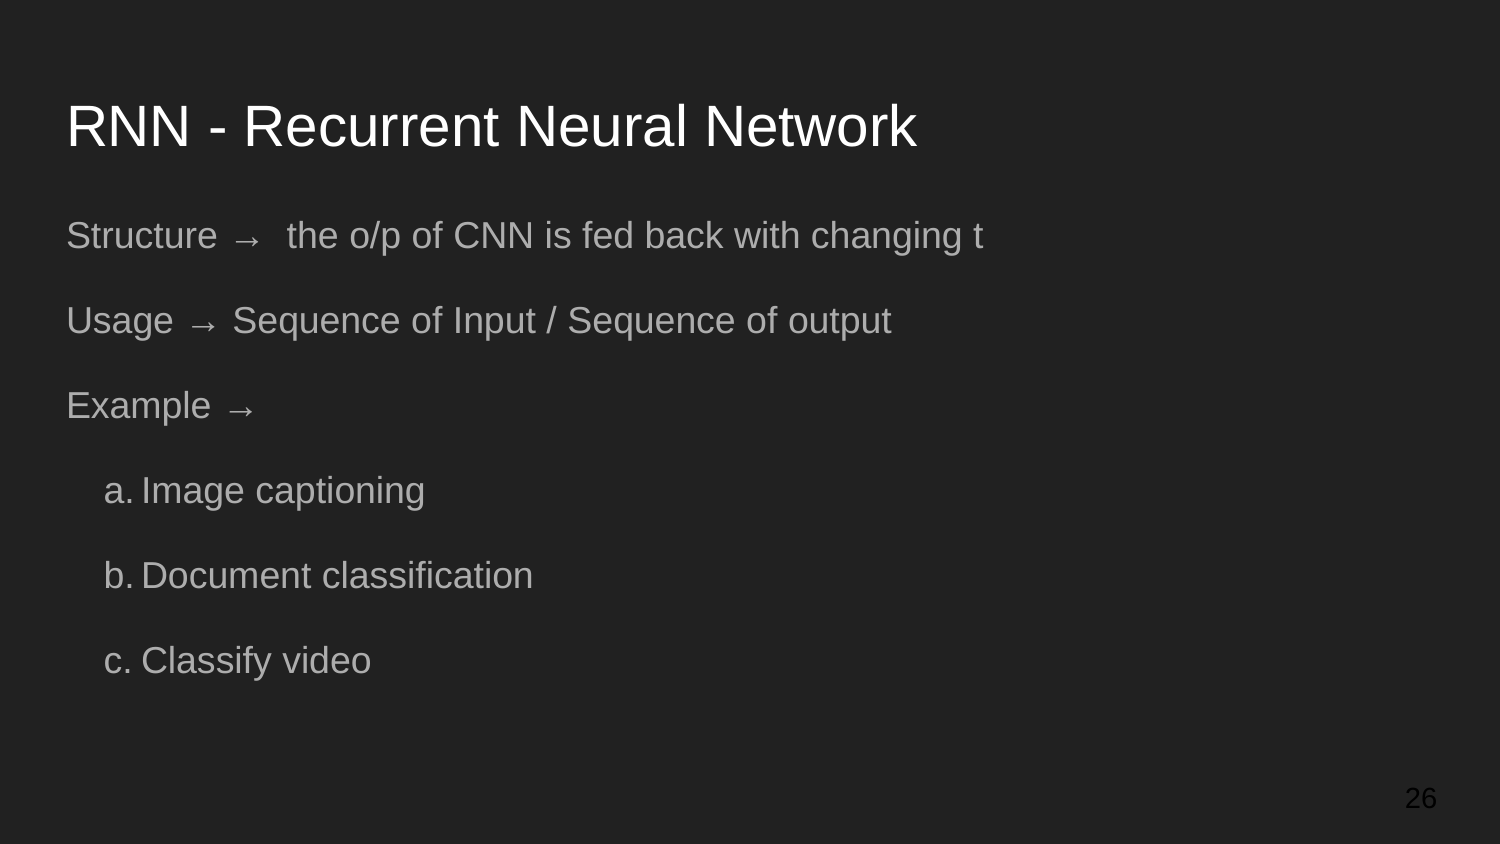

# RNN - Recurrent Neural Network
Structure →  the o/p of CNN is fed back with changing t
Usage → Sequence of Input / Sequence of output
Example →
Image captioning
Document classification
Classify video
26